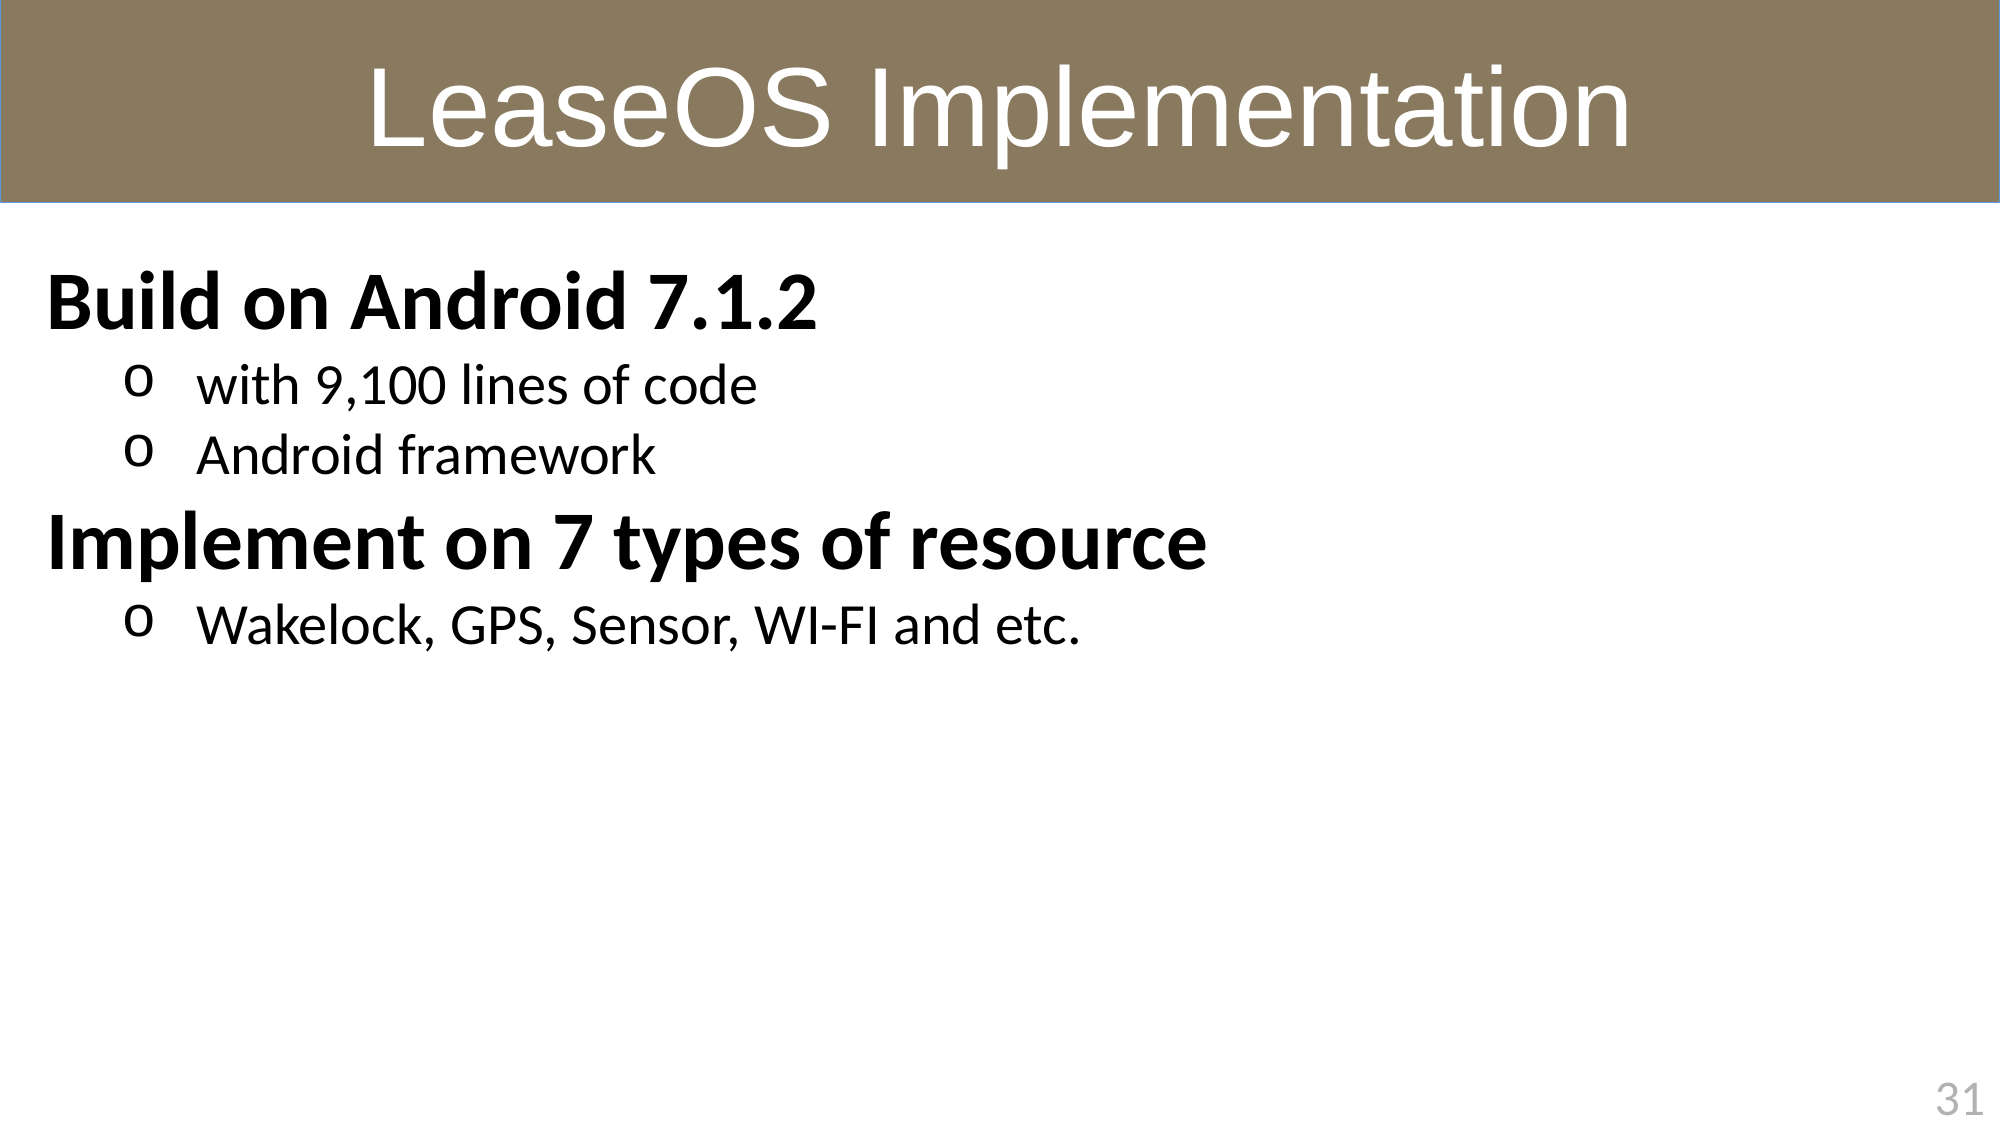

LeaseOS Implementation
Build on Android 7.1.2
with 9,100 lines of code
Android framework
Implement on 7 types of resource
Wakelock, GPS, Sensor, WI-FI and etc.
31